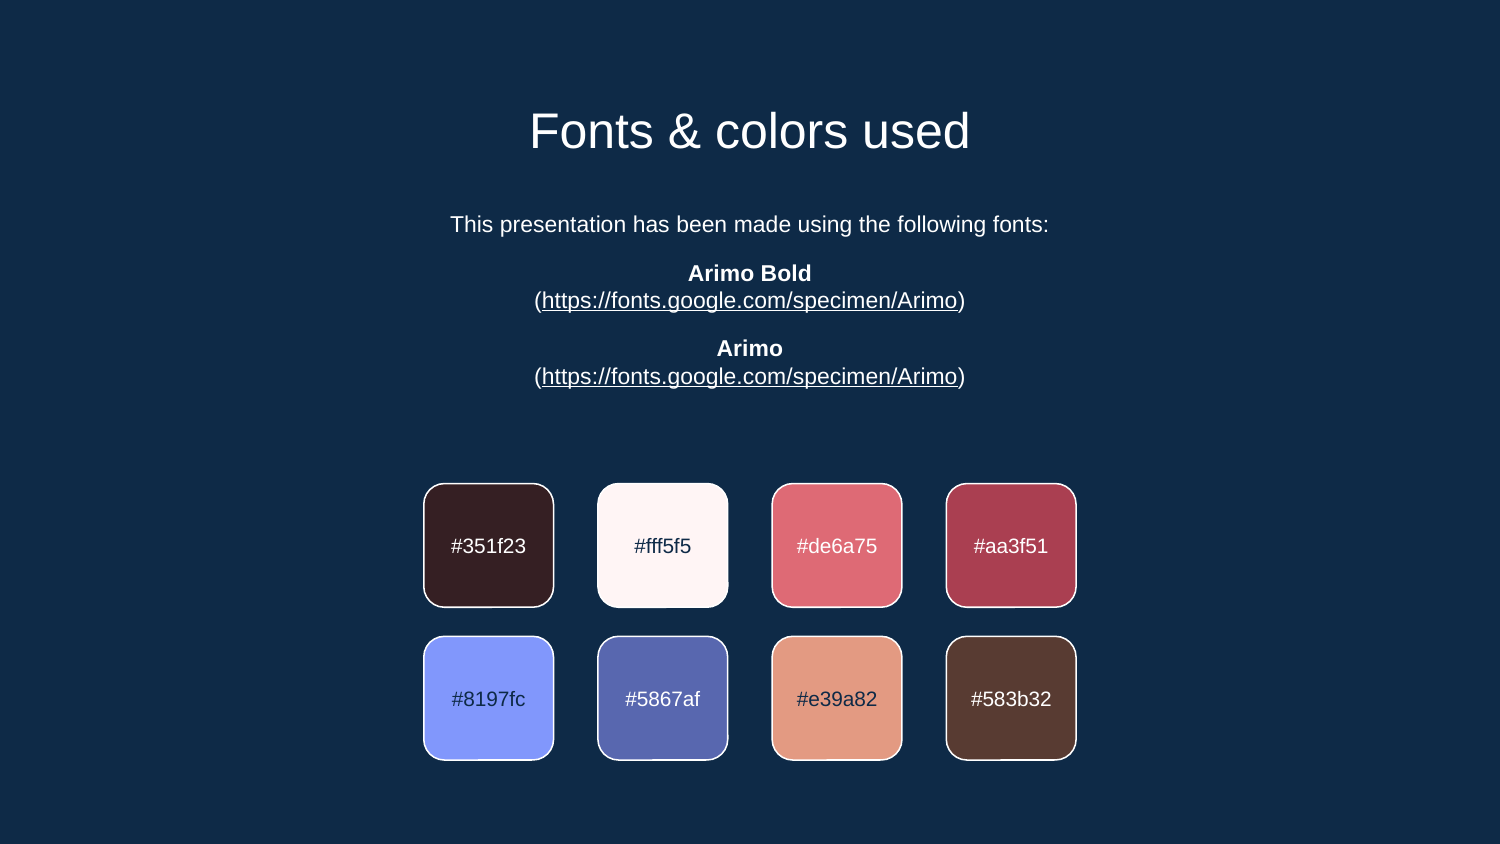

# Fonts & colors used
This presentation has been made using the following fonts:
Arimo Bold
(https://fonts.google.com/specimen/Arimo)
Arimo
(https://fonts.google.com/specimen/Arimo)

#351f23
#fff5f5
#de6a75
#aa3f51

#8197fc
#5867af
#e39a82
#583b32